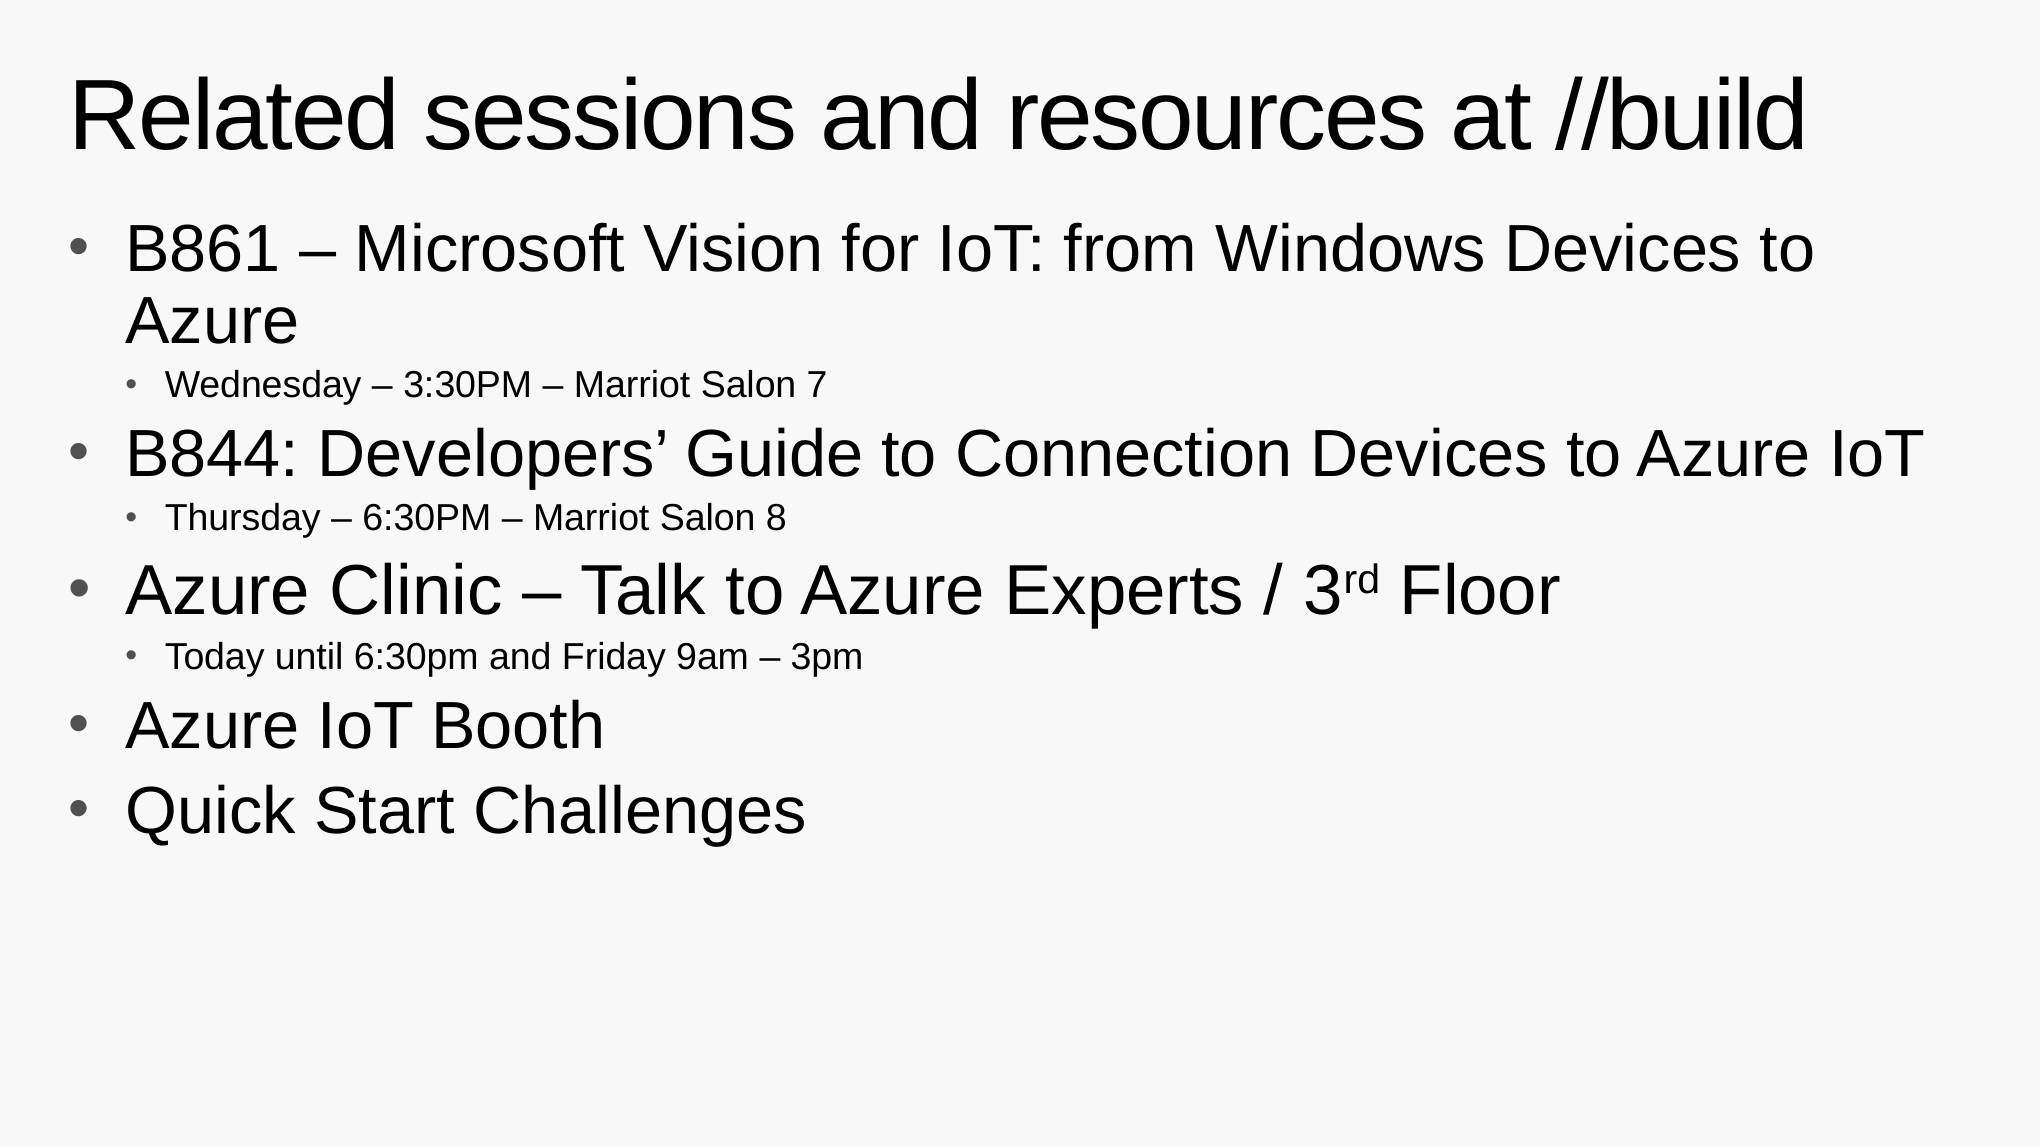

# Related sessions and resources at //build
B861 – Microsoft Vision for IoT: from Windows Devices to Azure
Wednesday – 3:30PM – Marriot Salon 7
B844: Developers’ Guide to Connection Devices to Azure IoT
Thursday – 6:30PM – Marriot Salon 8
Azure Clinic – Talk to Azure Experts / 3rd Floor
Today until 6:30pm and Friday 9am – 3pm
Azure IoT Booth
Quick Start Challenges